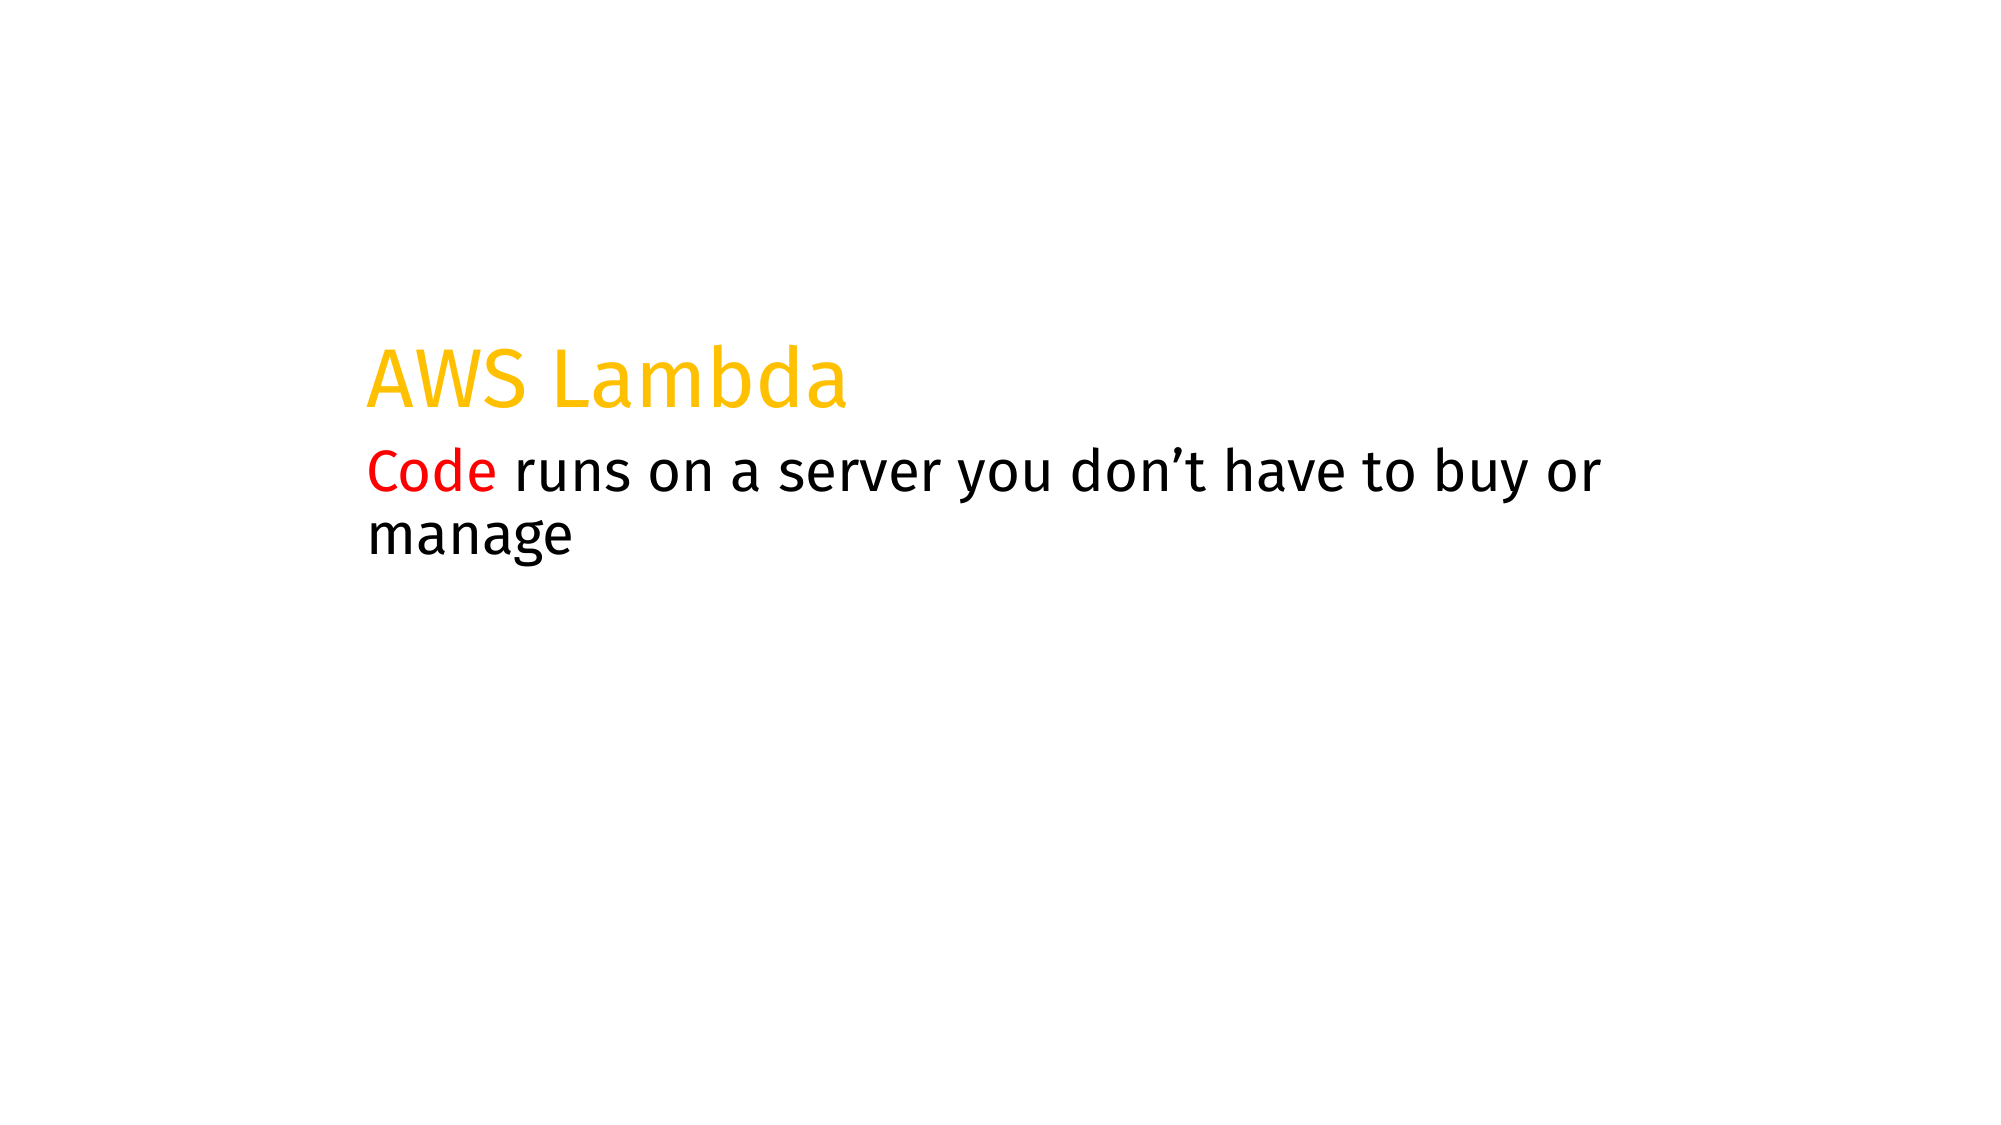

AWS Lambda
Code runs on a server you don’t have to buy or manage